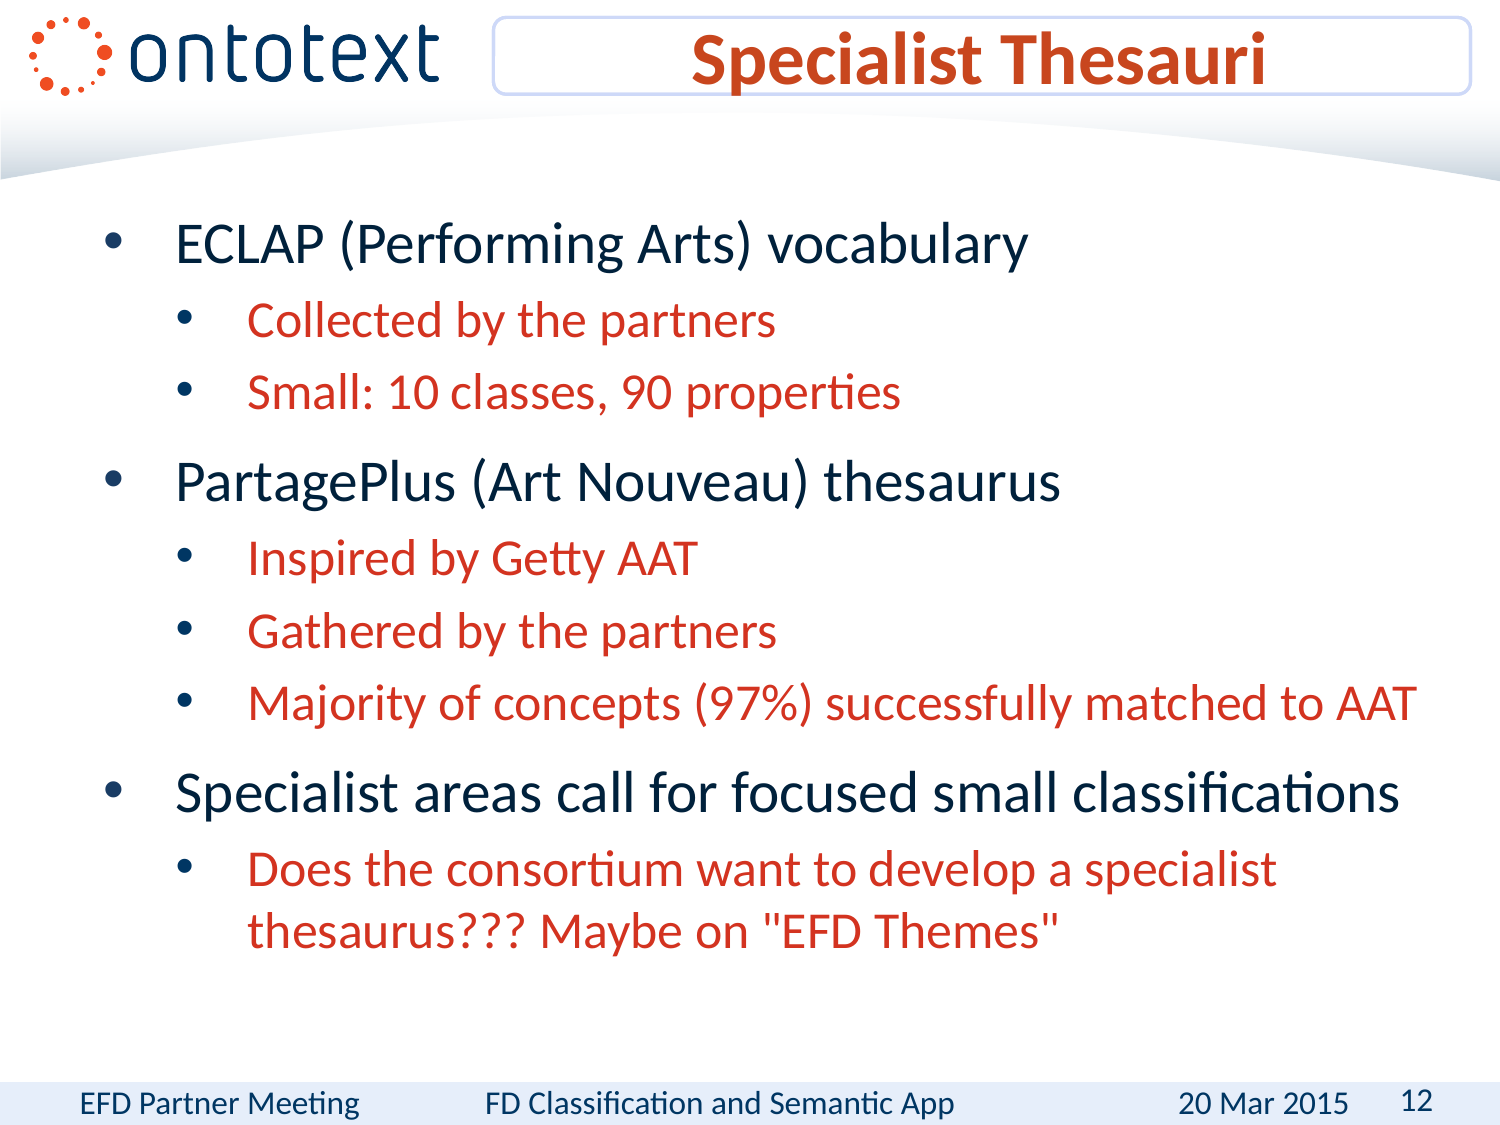

# Specialist Thesauri
ECLAP (Performing Arts) vocabulary
Collected by the partners
Small: 10 classes, 90 properties
PartagePlus (Art Nouveau) thesaurus
Inspired by Getty AAT
Gathered by the partners
Majority of concepts (97%) successfully matched to AAT
Specialist areas call for focused small classifications
Does the consortium want to develop a specialist thesaurus??? Maybe on "EFD Themes"